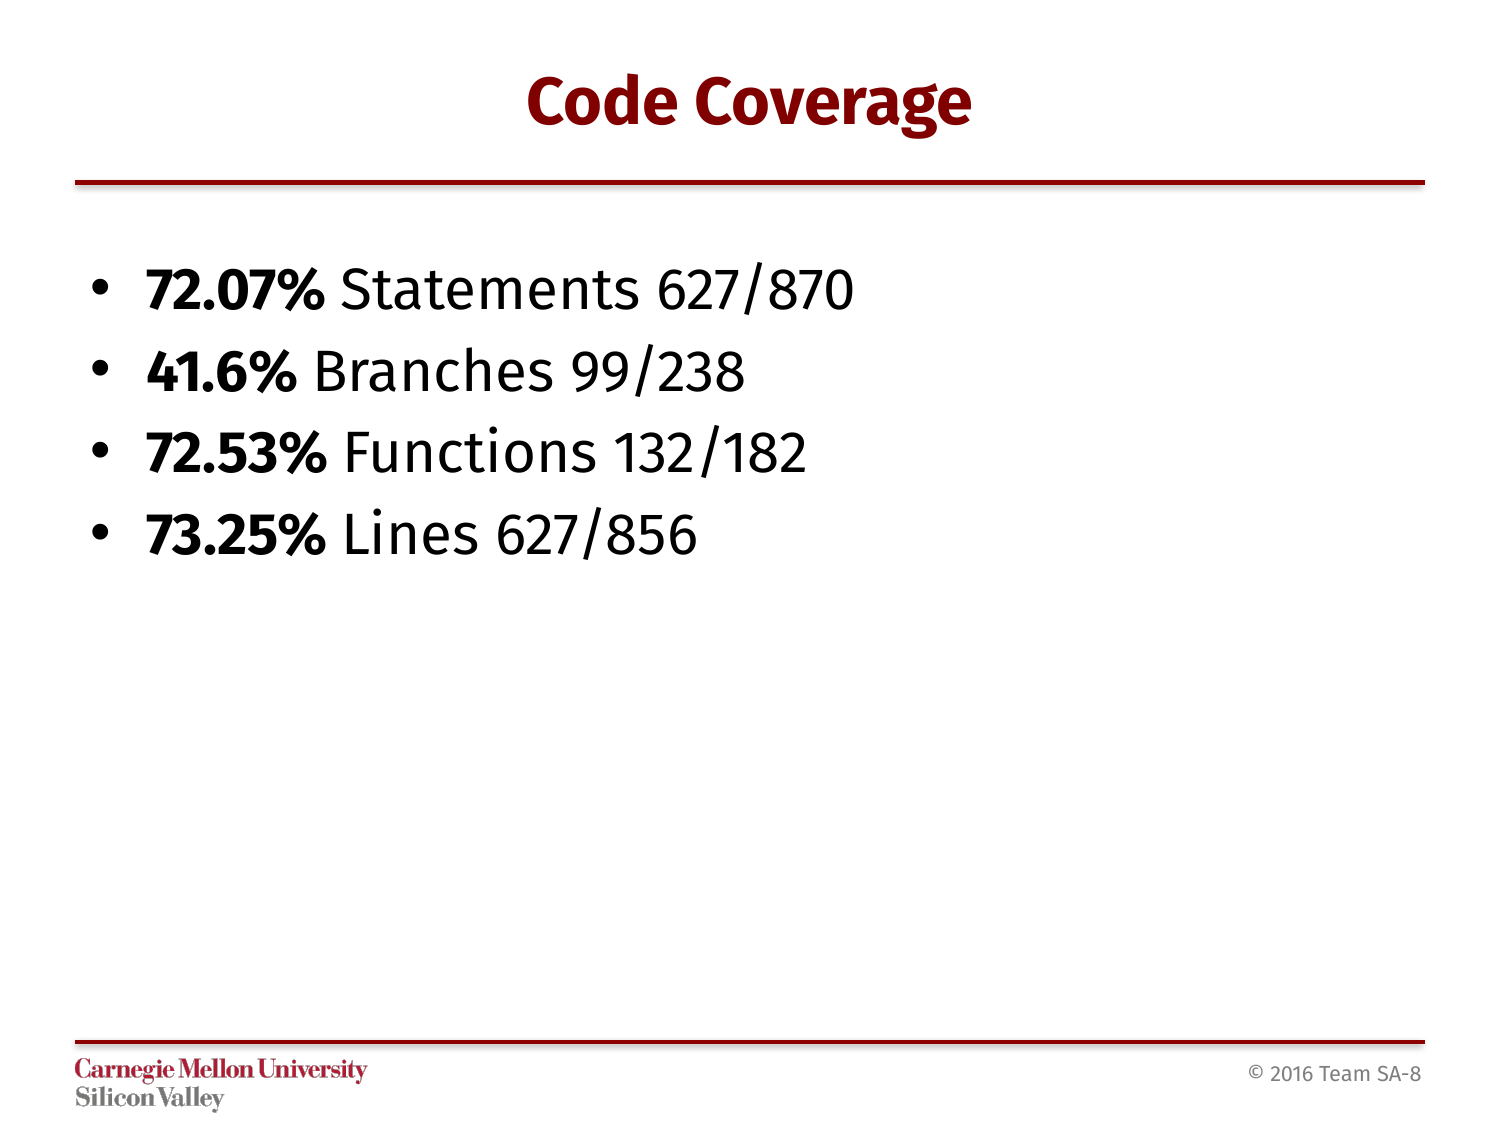

# Code Coverage
72.07% Statements 627/870
41.6% Branches 99/238
72.53% Functions 132/182
73.25% Lines 627/856